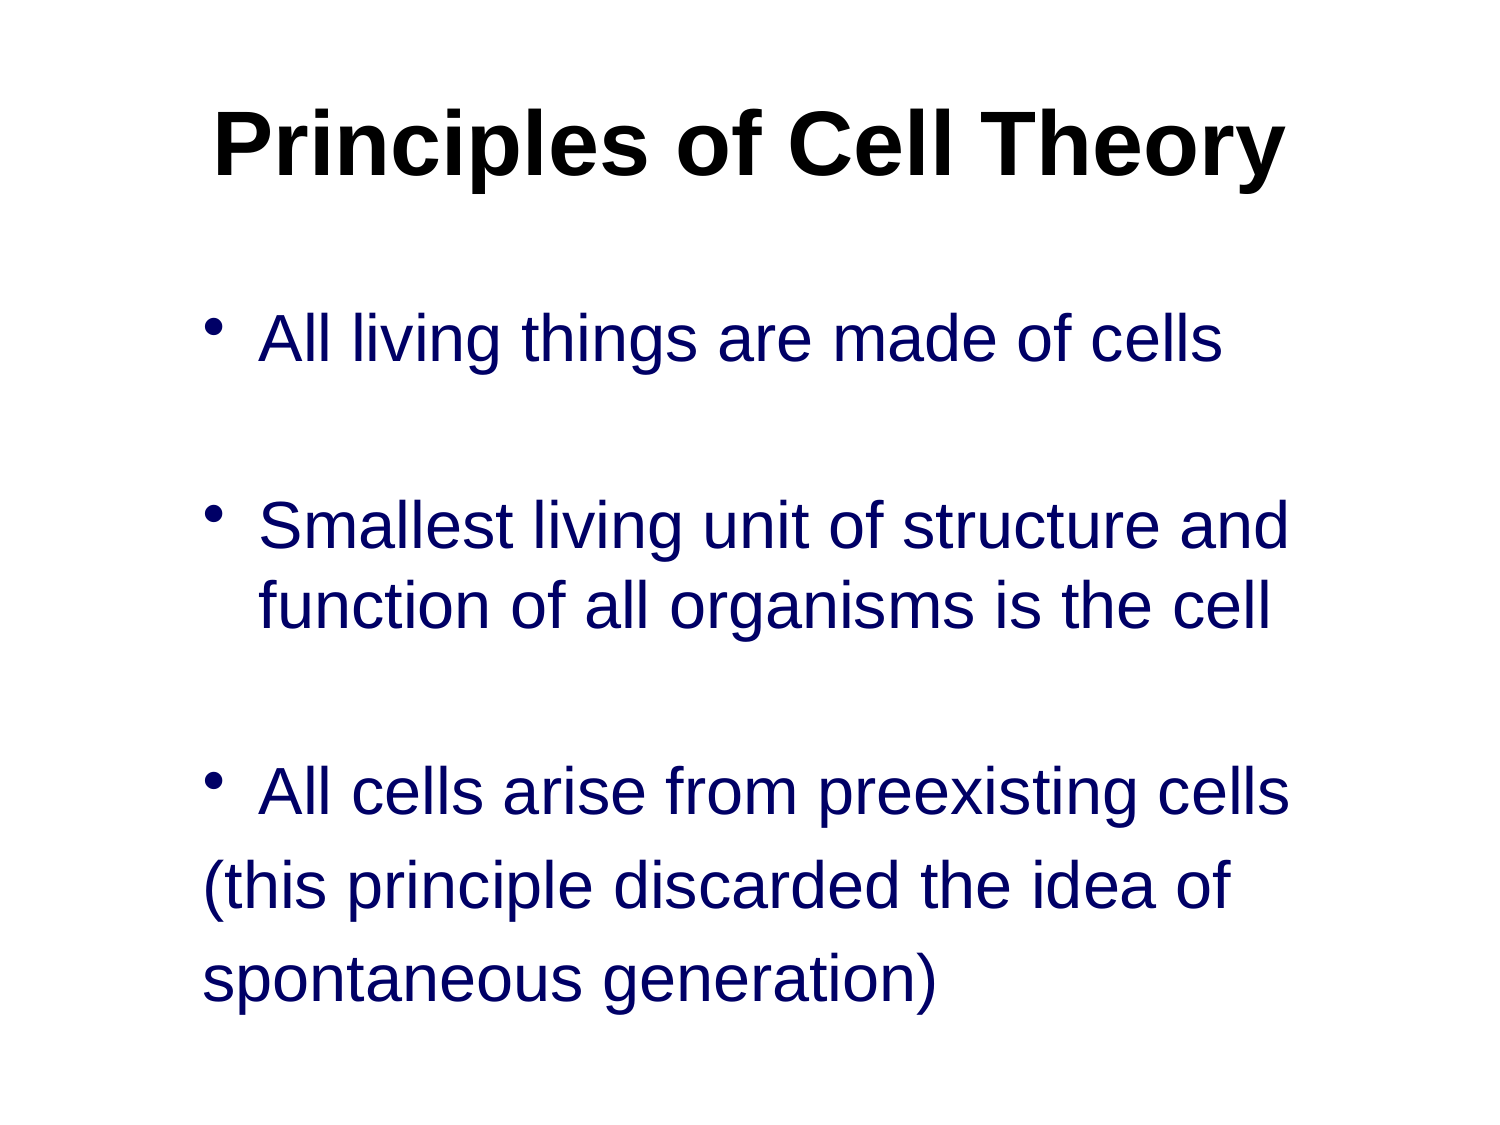

# Principles of Cell Theory
All living things are made of cells

Smallest living unit of structure and function of all organisms is the cell

All cells arise from preexisting cells
(this principle discarded the idea of
spontaneous generation)